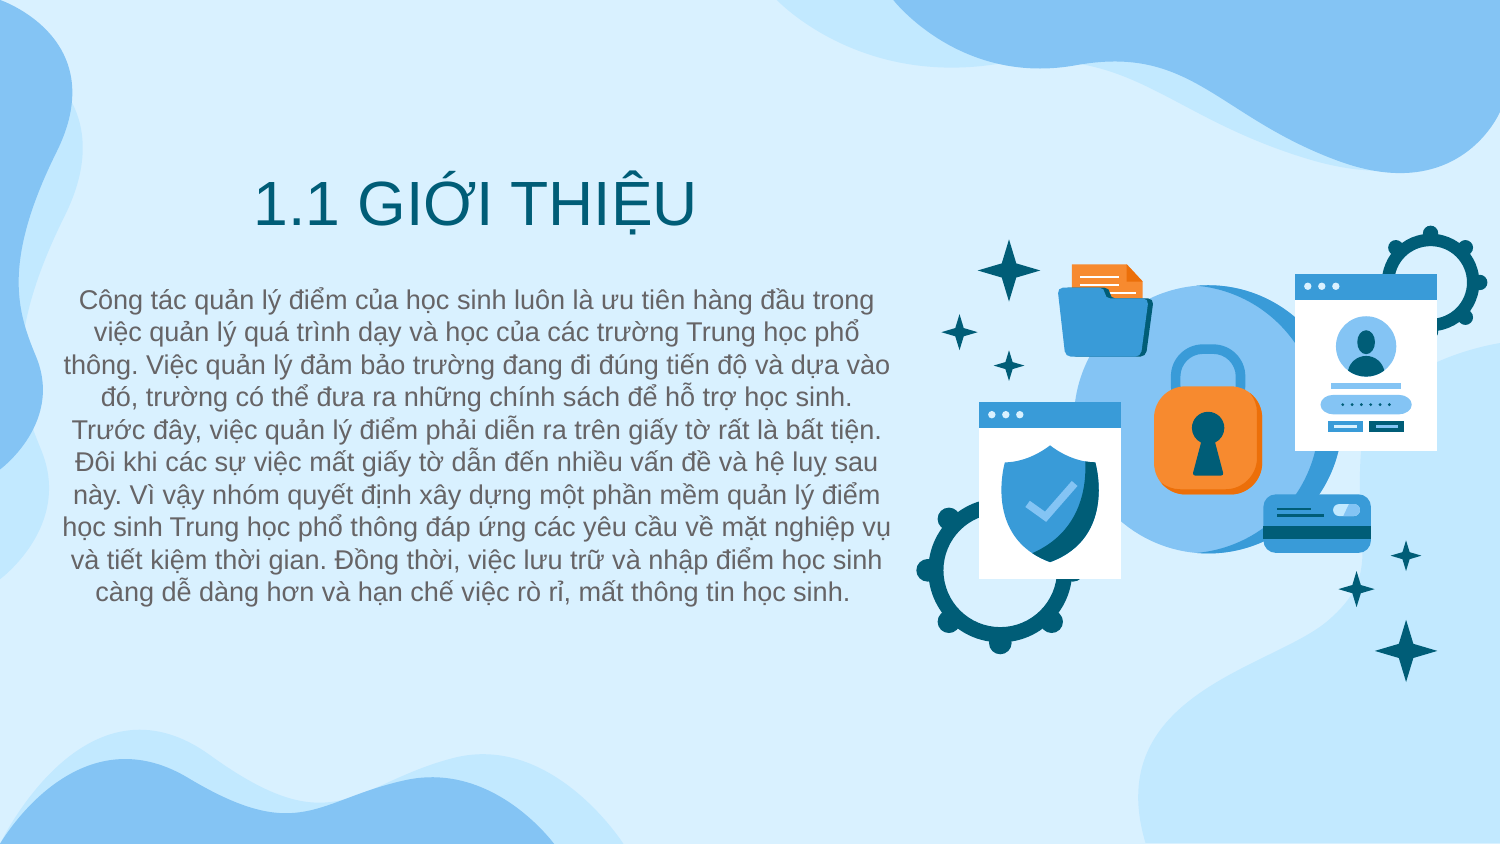

# 1.1 GIỚI THIỆU

Công tác quản lý điểm của học sinh luôn là ưu tiên hàng đầu trong việc quản lý quá trình dạy và học của các trường Trung học phổ thông. Việc quản lý đảm bảo trường đang đi đúng tiến độ và dựa vào đó, trường có thể đưa ra những chính sách để hỗ trợ học sinh. Trước đây, việc quản lý điểm phải diễn ra trên giấy tờ rất là bất tiện. Đôi khi các sự việc mất giấy tờ dẫn đến nhiều vấn đề và hệ luỵ sau này. Vì vậy nhóm quyết định xây dựng một phần mềm quản lý điểm học sinh Trung học phổ thông đáp ứng các yêu cầu về mặt nghiệp vụ và tiết kiệm thời gian. Đồng thời, việc lưu trữ và nhập điểm học sinh càng dễ dàng hơn và hạn chế việc rò rỉ, mất thông tin học sinh.